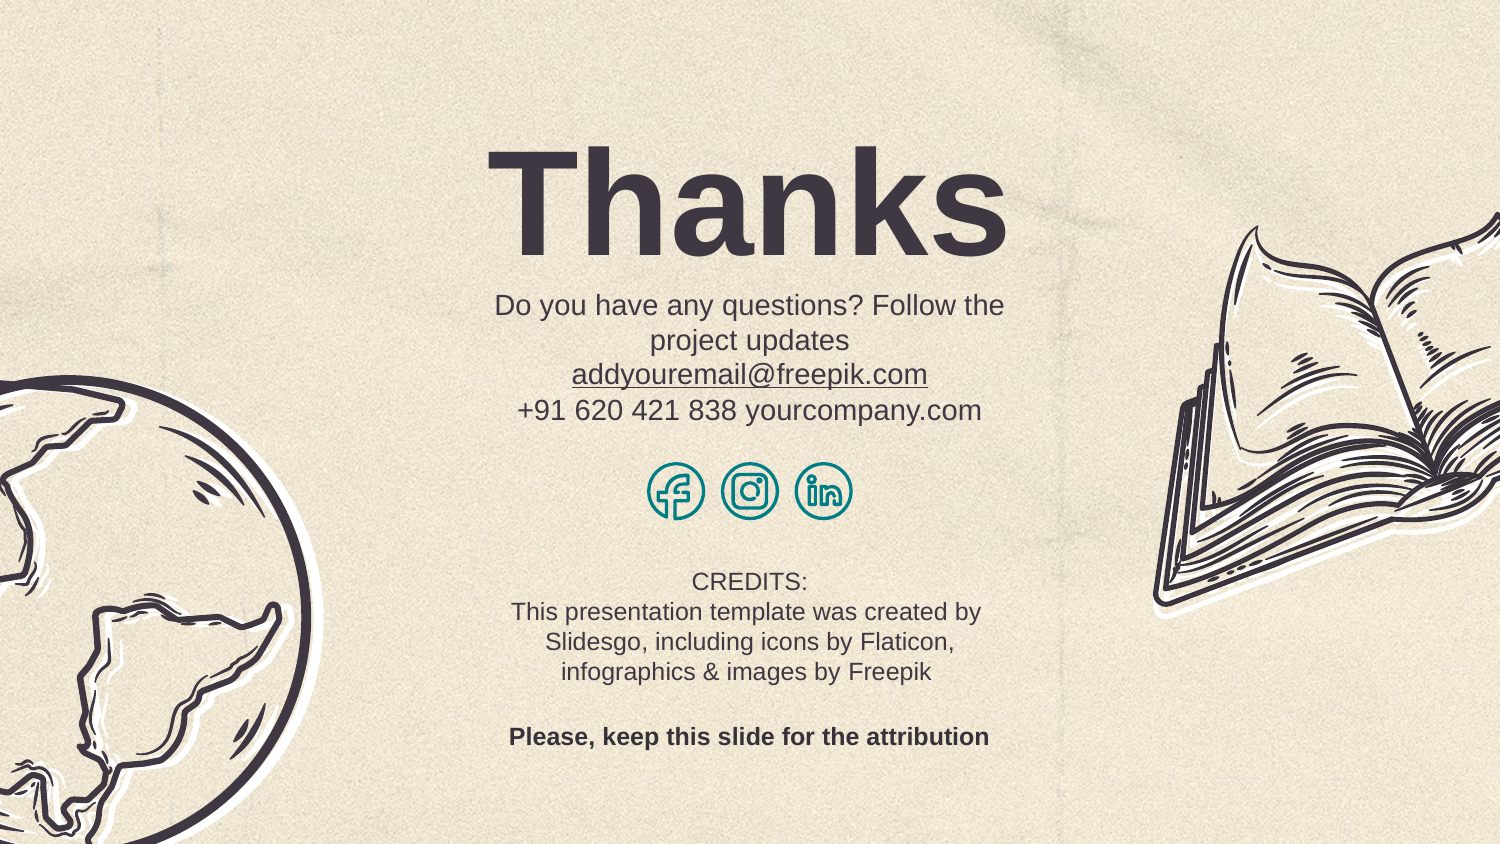

# Thanks

Do you have any questions? Follow the project updates
addyouremail@freepik.com
+91 620 421 838 yourcompany.com

Please, keep this slide for the attribution